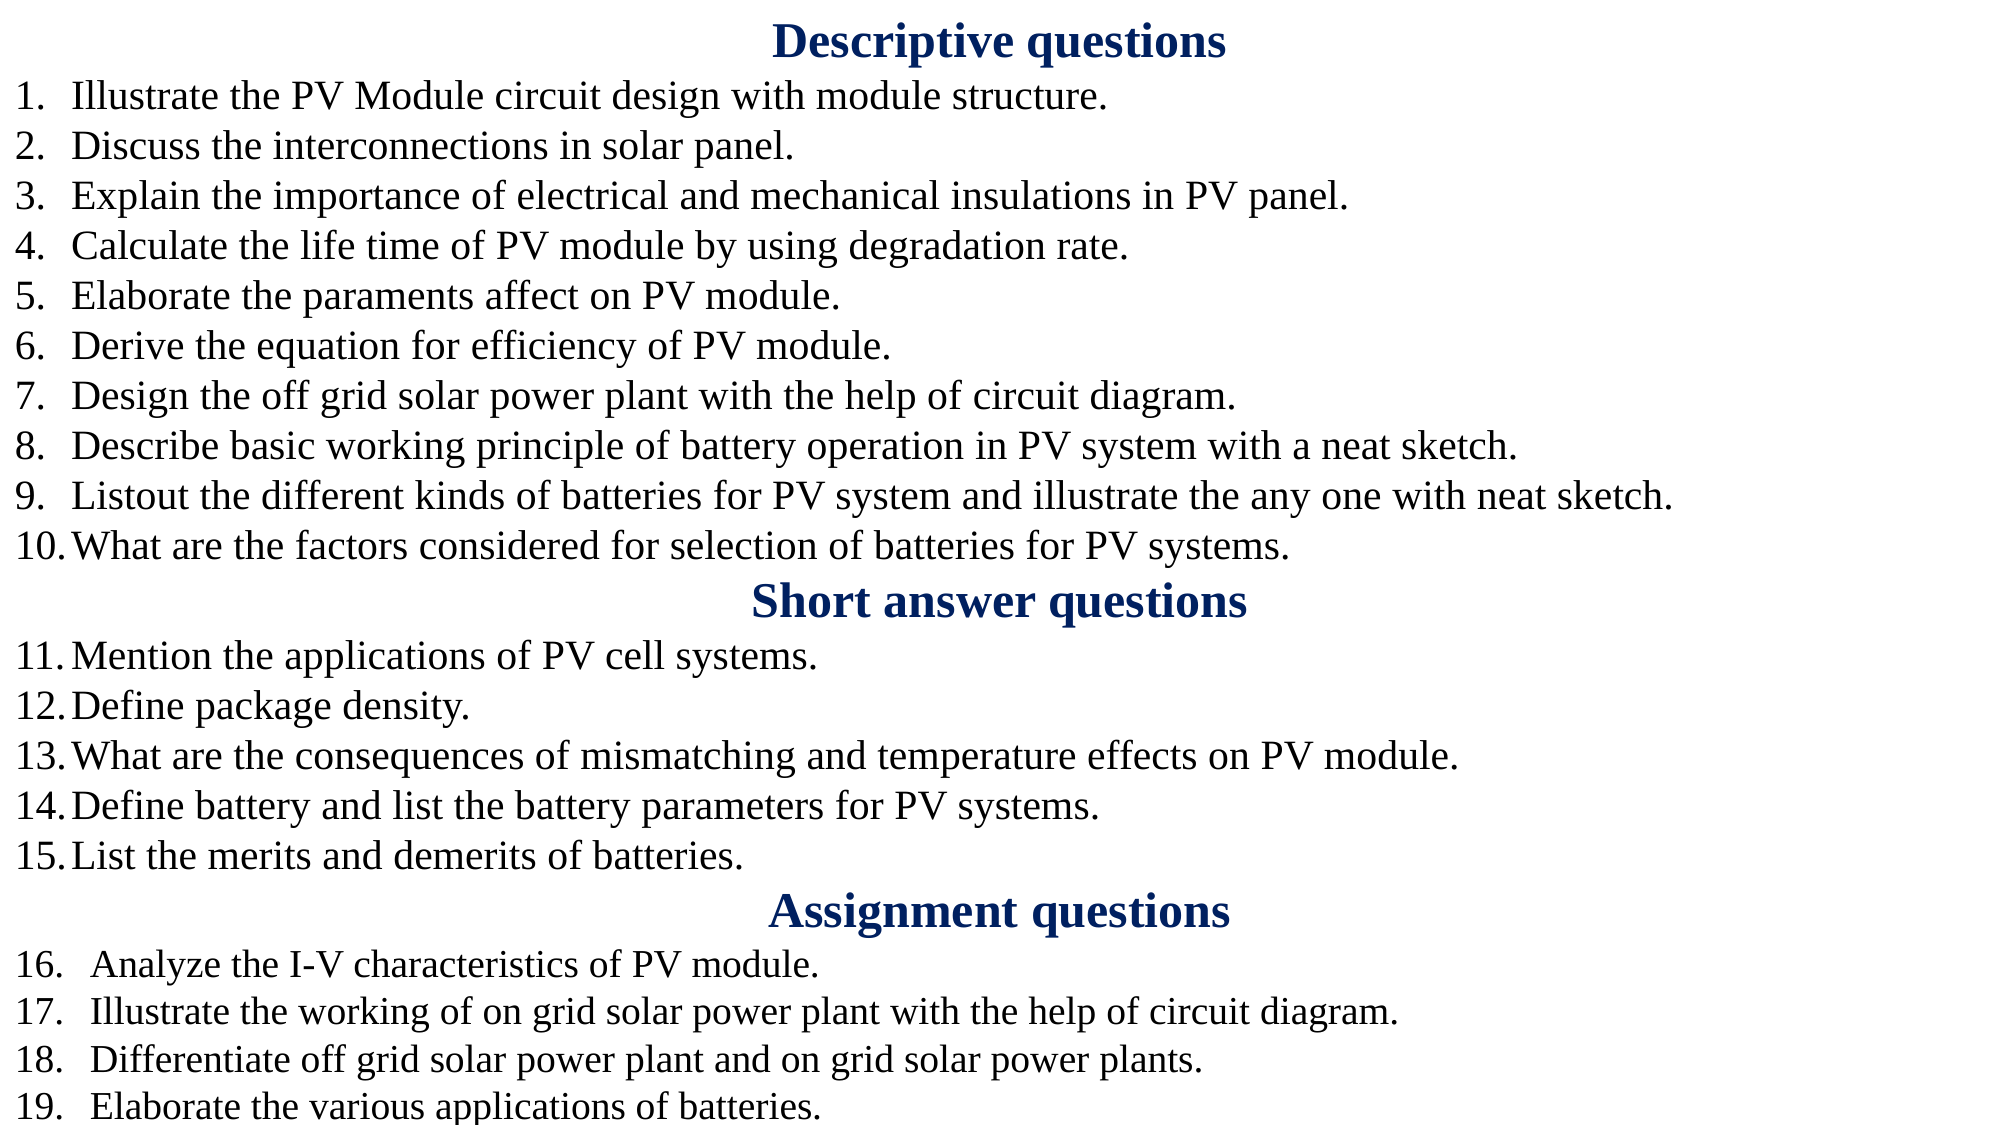

Descriptive questions
Illustrate the PV Module circuit design with module structure.
Discuss the interconnections in solar panel.
Explain the importance of electrical and mechanical insulations in PV panel.
Calculate the life time of PV module by using degradation rate.
Elaborate the paraments affect on PV module.
Derive the equation for efficiency of PV module.
Design the off grid solar power plant with the help of circuit diagram.
Describe basic working principle of battery operation in PV system with a neat sketch.
Listout the different kinds of batteries for PV system and illustrate the any one with neat sketch.
What are the factors considered for selection of batteries for PV systems.
Short answer questions
Mention the applications of PV cell systems.
Define package density.
What are the consequences of mismatching and temperature effects on PV module.
Define battery and list the battery parameters for PV systems.
List the merits and demerits of batteries.
Assignment questions
Analyze the I-V characteristics of PV module.
Illustrate the working of on grid solar power plant with the help of circuit diagram.
Differentiate off grid solar power plant and on grid solar power plants.
Elaborate the various applications of batteries.